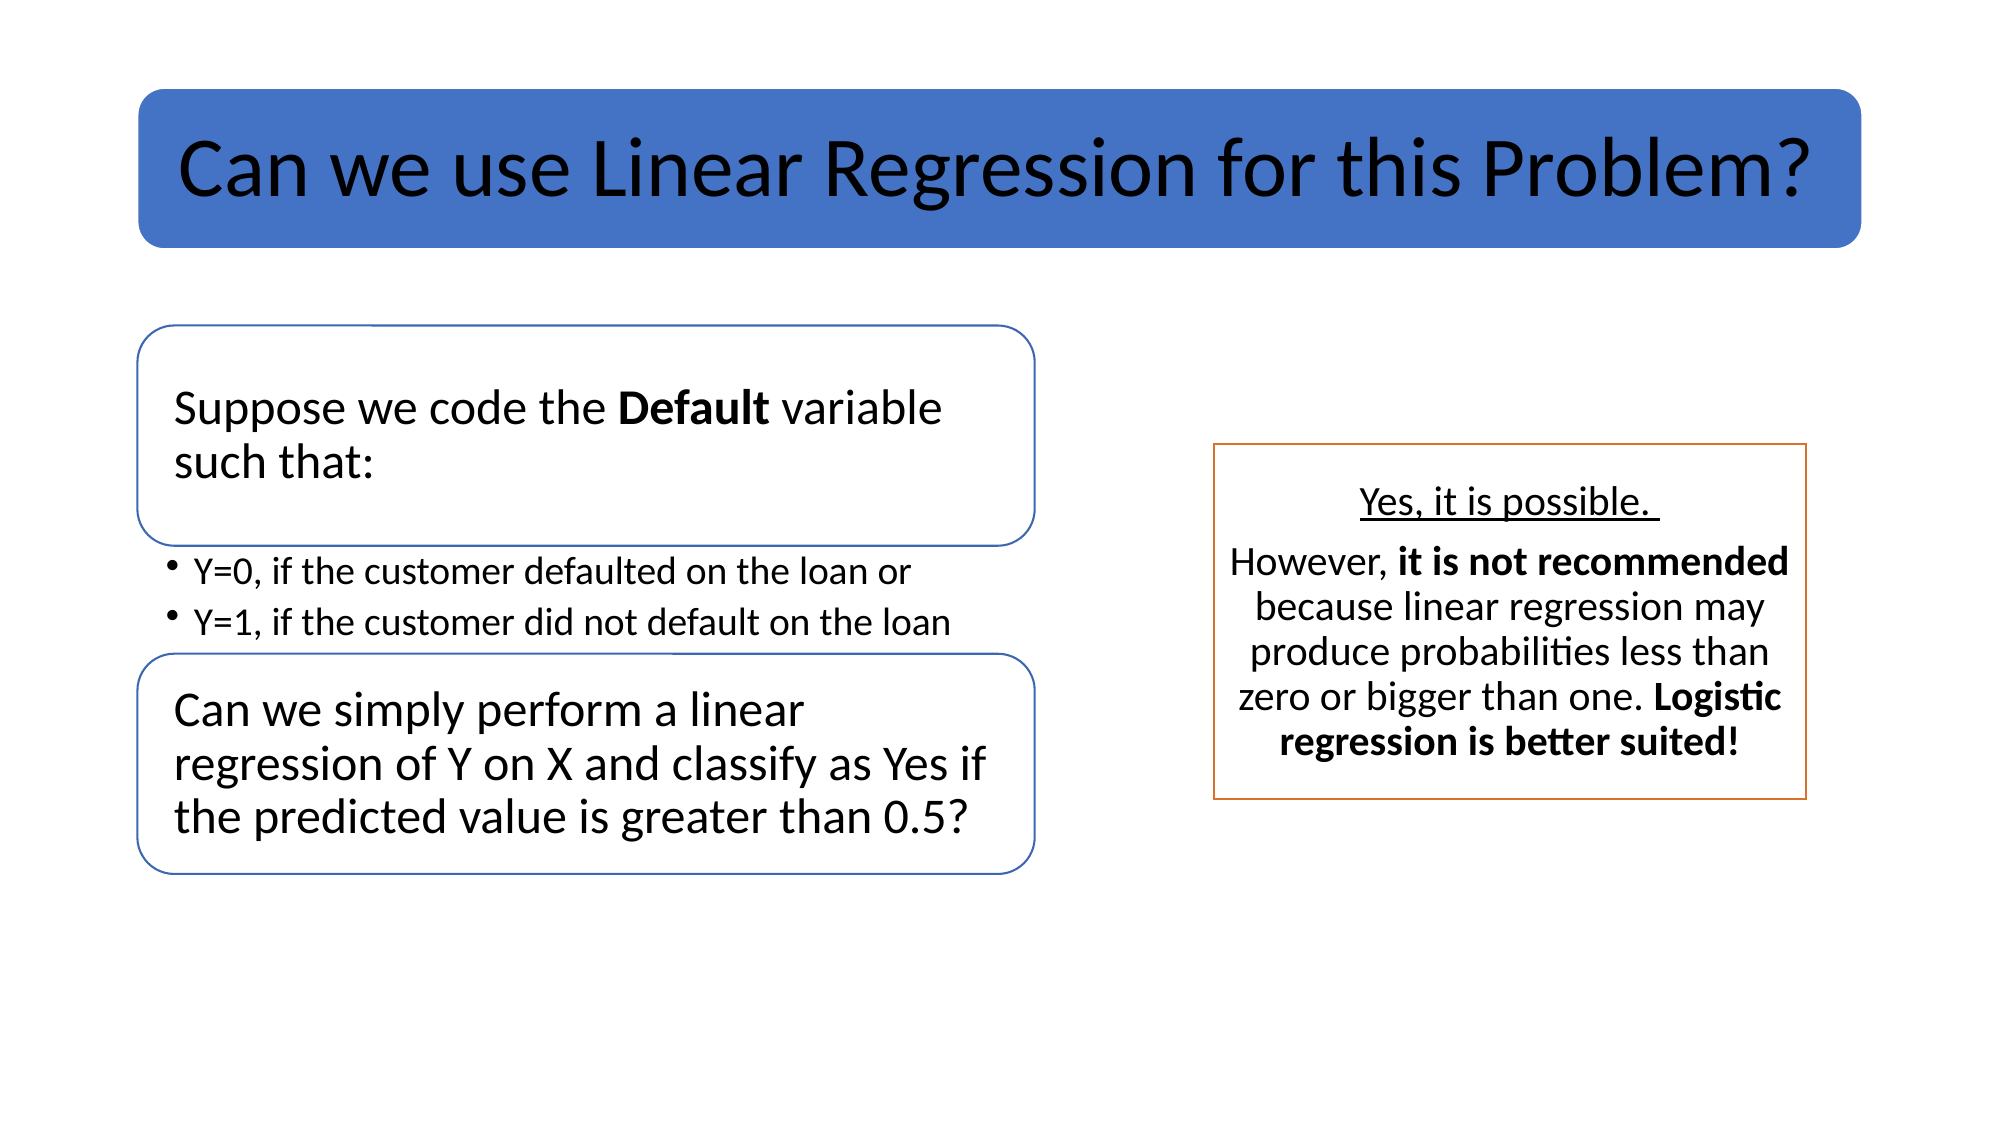

Can we use Linear Regression for this Problem?
Suppose we code the Default variable such that:
Y=0, if the customer defaulted on the loan or
Y=1, if the customer did not default on the loan
Can we simply perform a linear regression of Y on X and classify as Yes if the predicted value is greater than 0.5?
Yes, it is possible.
However, it is not recommended because linear regression may produce probabilities less than zero or bigger than one. Logistic regression is better suited!